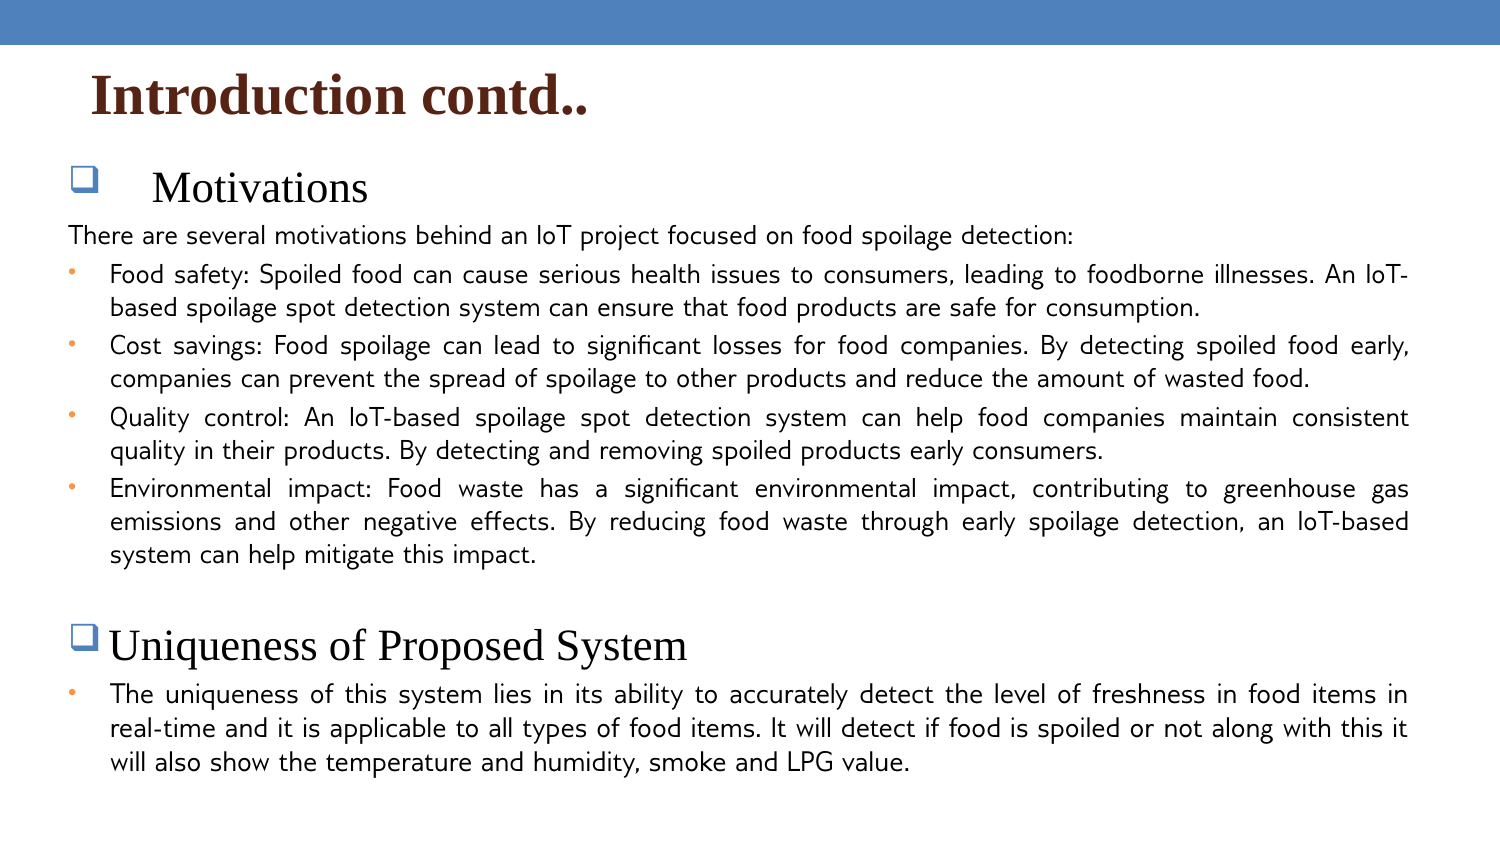

# Introduction contd..
Motivations
There are several motivations behind an IoT project focused on food spoilage detection:
Food safety: Spoiled food can cause serious health issues to consumers, leading to foodborne illnesses. An IoT-based spoilage spot detection system can ensure that food products are safe for consumption.
Cost savings: Food spoilage can lead to significant losses for food companies. By detecting spoiled food early, companies can prevent the spread of spoilage to other products and reduce the amount of wasted food.
Quality control: An IoT-based spoilage spot detection system can help food companies maintain consistent quality in their products. By detecting and removing spoiled products early consumers.
Environmental impact: Food waste has a significant environmental impact, contributing to greenhouse gas emissions and other negative effects. By reducing food waste through early spoilage detection, an IoT-based system can help mitigate this impact.

 Uniqueness of Proposed System
The uniqueness of this system lies in its ability to accurately detect the level of freshness in food items in real-time and it is applicable to all types of food items. It will detect if food is spoiled or not along with this it will also show the temperature and humidity, smoke and LPG value.